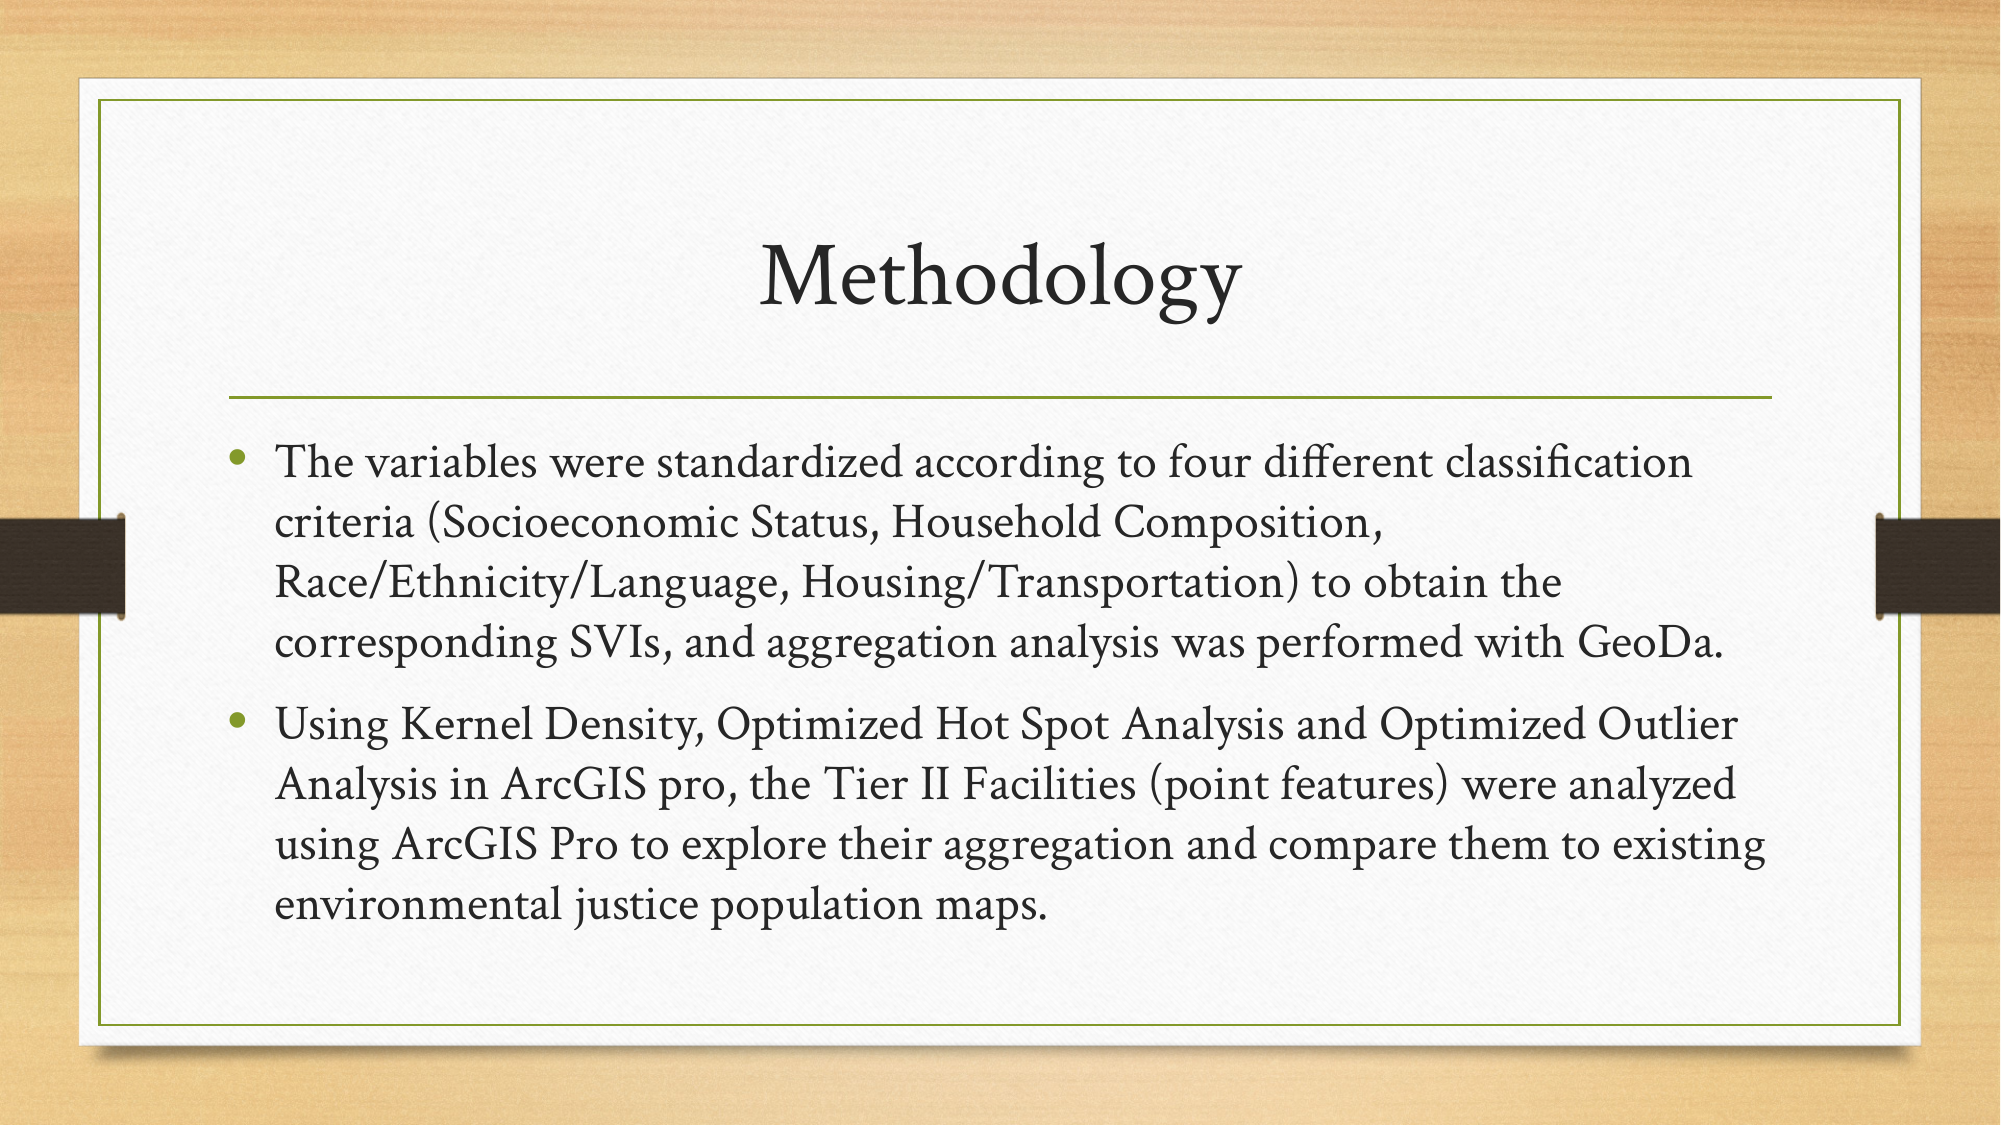

# Methodology
The variables were standardized according to four different classification criteria (Socioeconomic Status, Household Composition, Race/Ethnicity/Language, Housing/Transportation) to obtain the corresponding SVIs, and aggregation analysis was performed with GeoDa.
Using Kernel Density, Optimized Hot Spot Analysis and Optimized Outlier Analysis in ArcGIS pro, the Tier II Facilities (point features) were analyzed using ArcGIS Pro to explore their aggregation and compare them to existing environmental justice population maps.